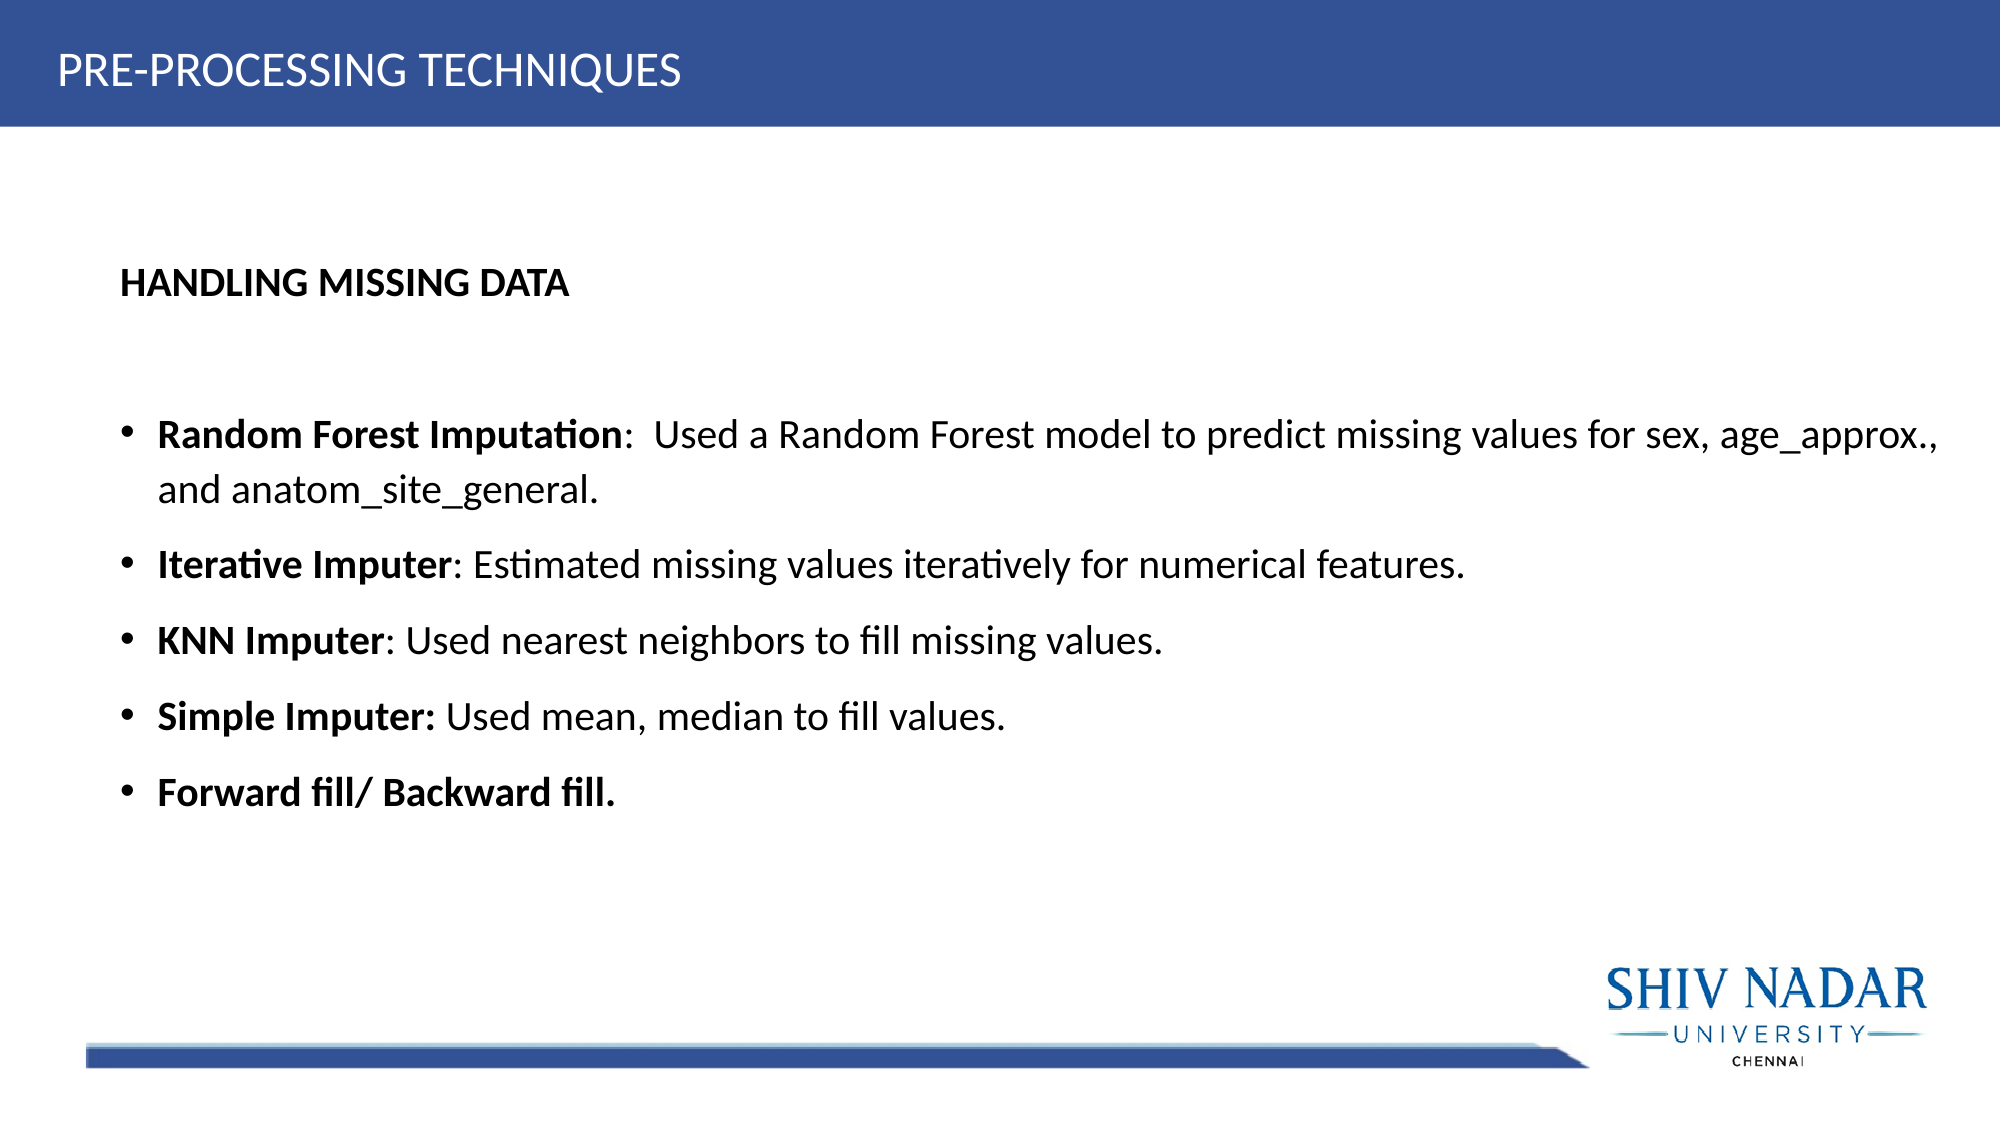

PRE-PROCESSING TECHNIQUES

HANDLING MISSING DATA

Random Forest Imputation:  Used a Random Forest model to predict missing values for sex, age_approx., and anatom_site_general.
Iterative Imputer: Estimated missing values iteratively for numerical features.
KNN Imputer: Used nearest neighbors to fill missing values.
Simple Imputer: Used mean, median to fill values.
Forward fill/ Backward fill.